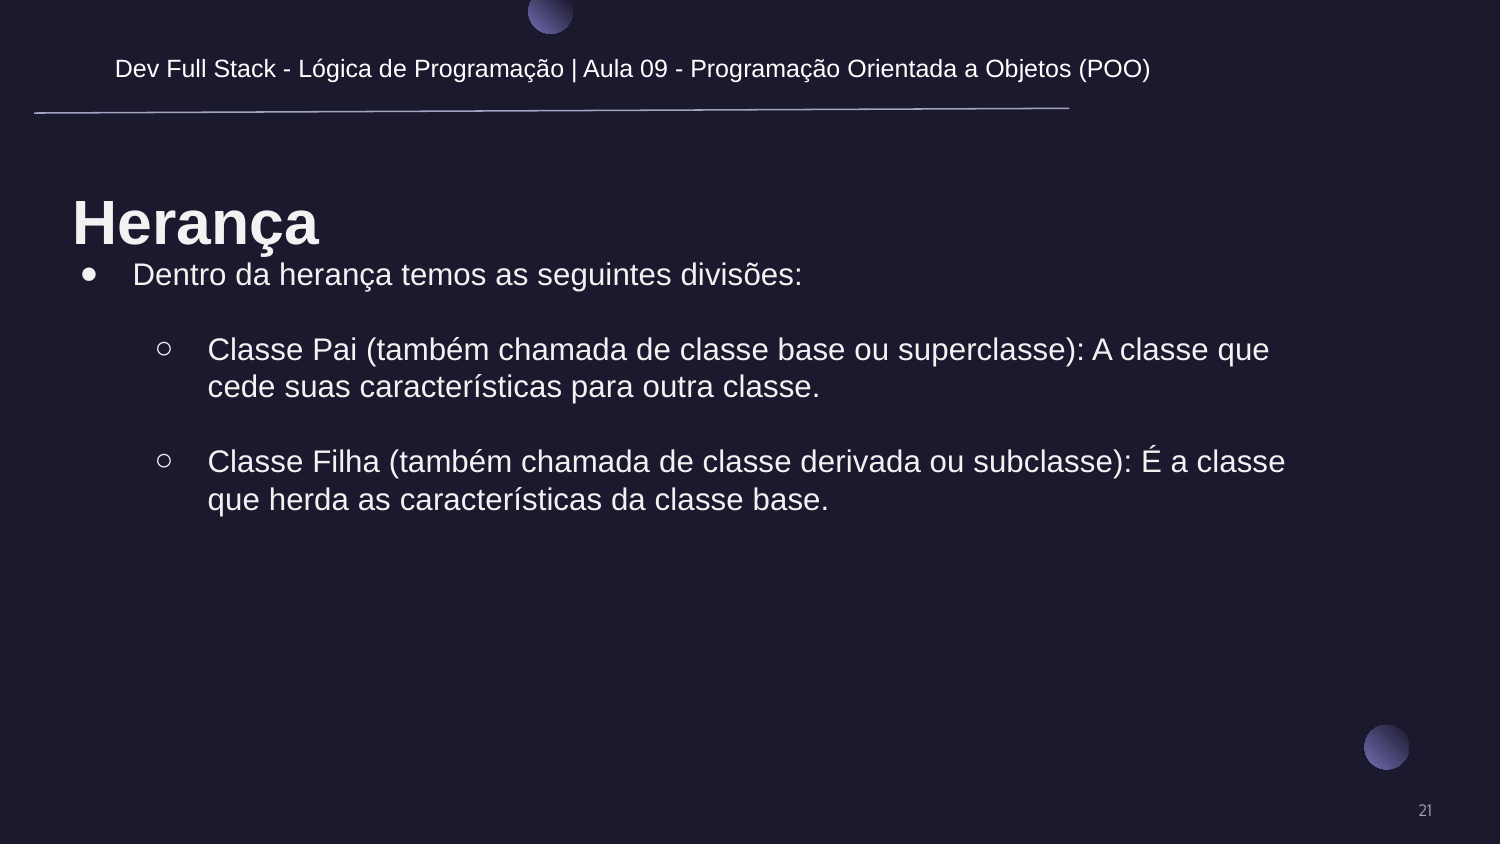

Dev Full Stack - Lógica de Programação | Aula 09 - Programação Orientada a Objetos (POO)
Herança
Dentro da herança temos as seguintes divisões:

Classe Pai (também chamada de classe base ou superclasse): A classe que cede suas características para outra classe.

Classe Filha (também chamada de classe derivada ou subclasse): É a classe que herda as características da classe base.
21